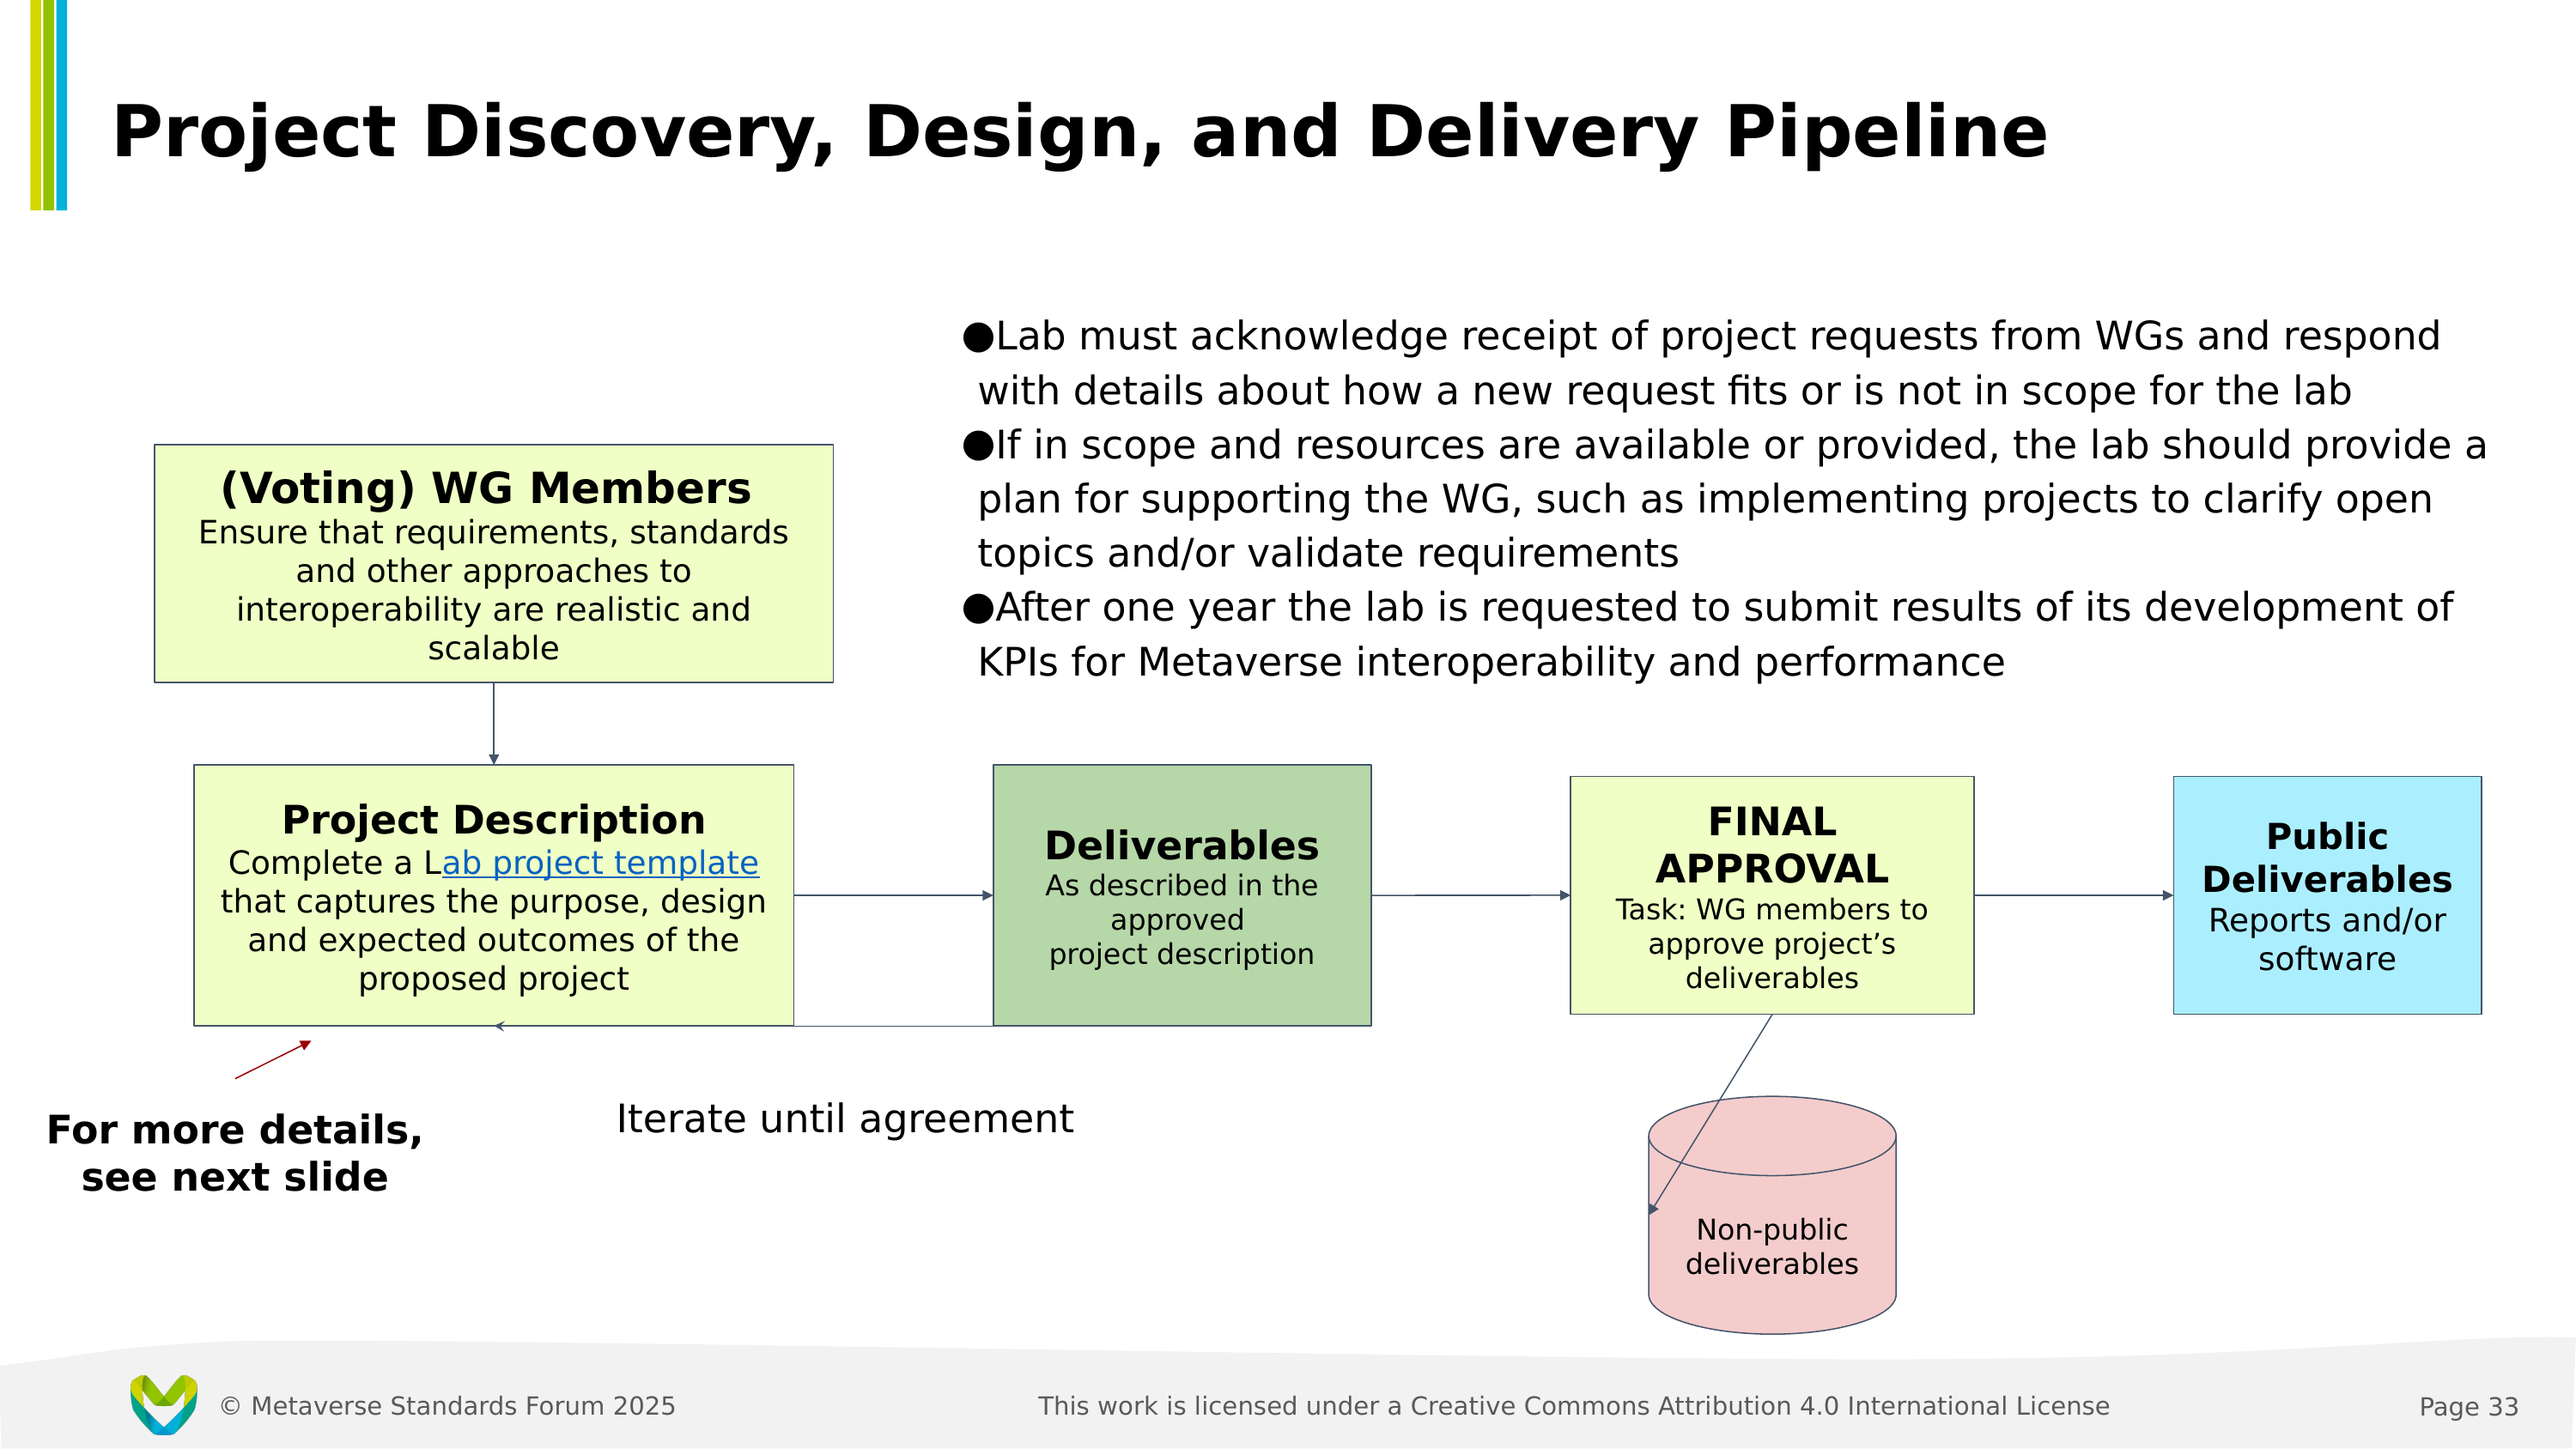

# Project Discovery, Design, and Delivery Pipeline
Lab must acknowledge receipt of project requests from WGs and respond with details about how a new request fits or is not in scope for the lab
If in scope and resources are available or provided, the lab should provide a plan for supporting the WG, such as implementing projects to clarify open topics and/or validate requirements
After one year the lab is requested to submit results of its development of KPIs for Metaverse interoperability and performance
(Voting) WG Members
Ensure that requirements, standards and other approaches to interoperability are realistic and scalable
Project Description
Complete a Lab project template that captures the purpose, design and expected outcomes of the proposed project
Deliverables
As described in the approved
project description
Public Deliverables
Reports and/or software
FINAL APPROVAL
Task: WG members to approve project’s deliverables
Iterate until agreement
For more details, see next slide

Non-public deliverables